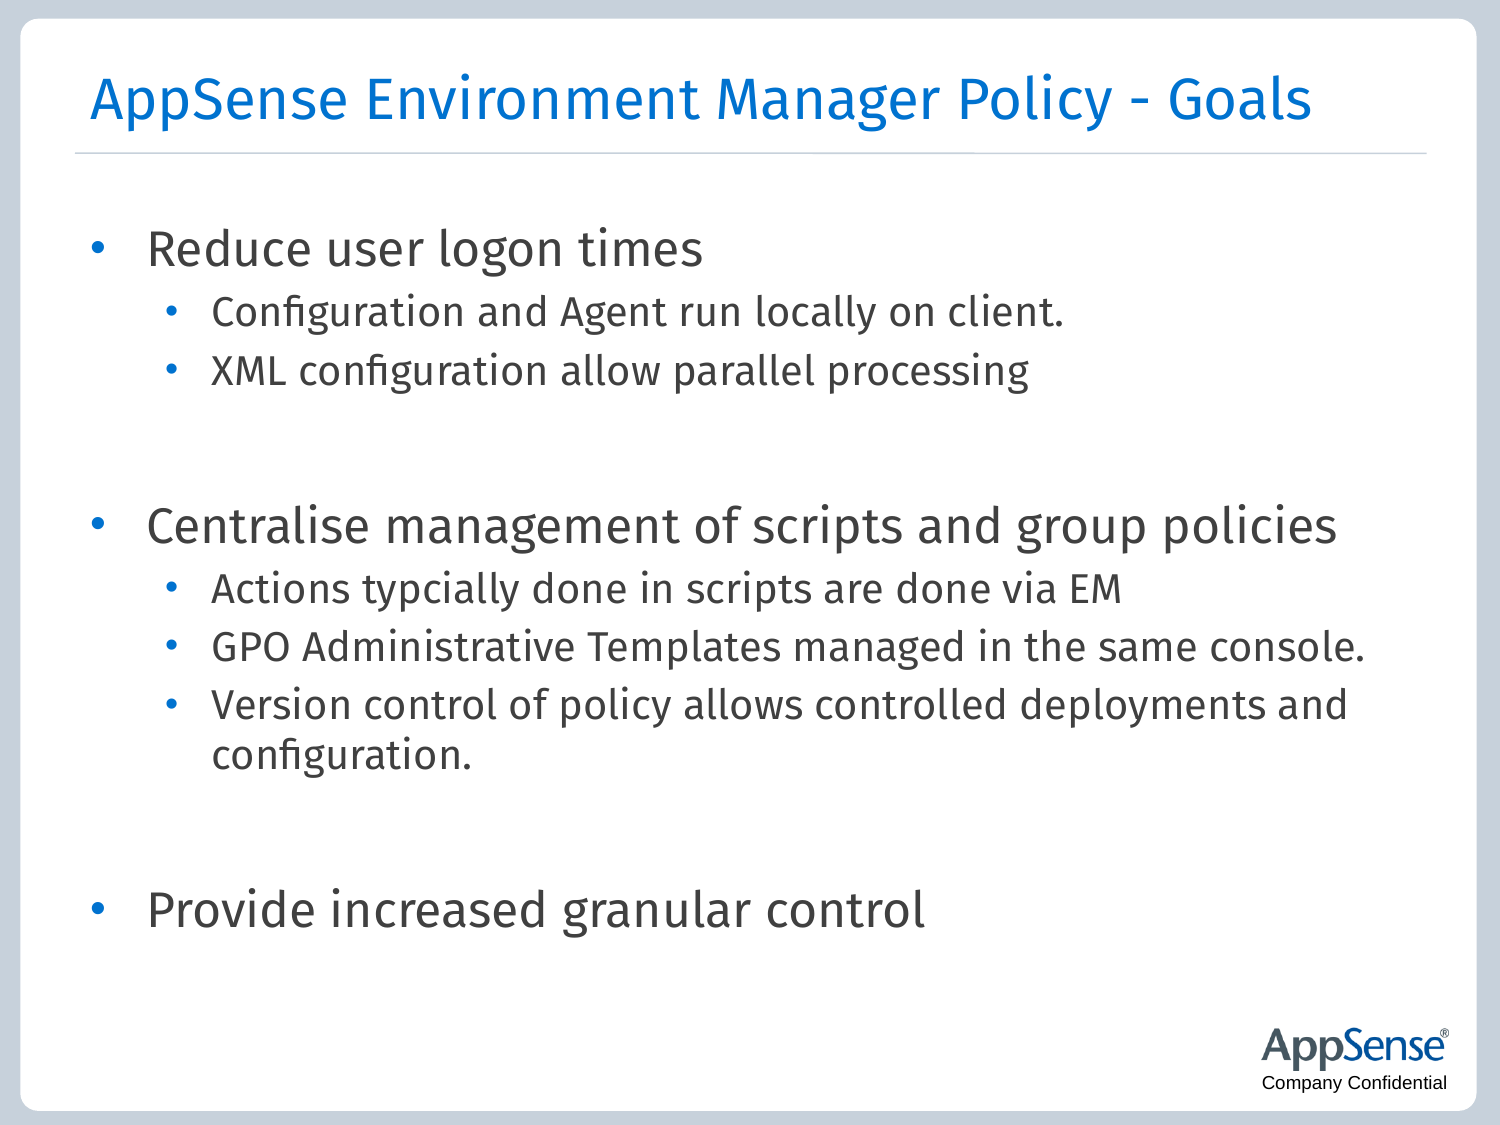

# AppSense Environment Manager Policy - Goals
Reduce user logon times
Configuration and Agent run locally on client.
XML configuration allow parallel processing

Centralise management of scripts and group policies
Actions typcially done in scripts are done via EM
GPO Administrative Templates managed in the same console.
Version control of policy allows controlled deployments and configuration.

Provide increased granular control